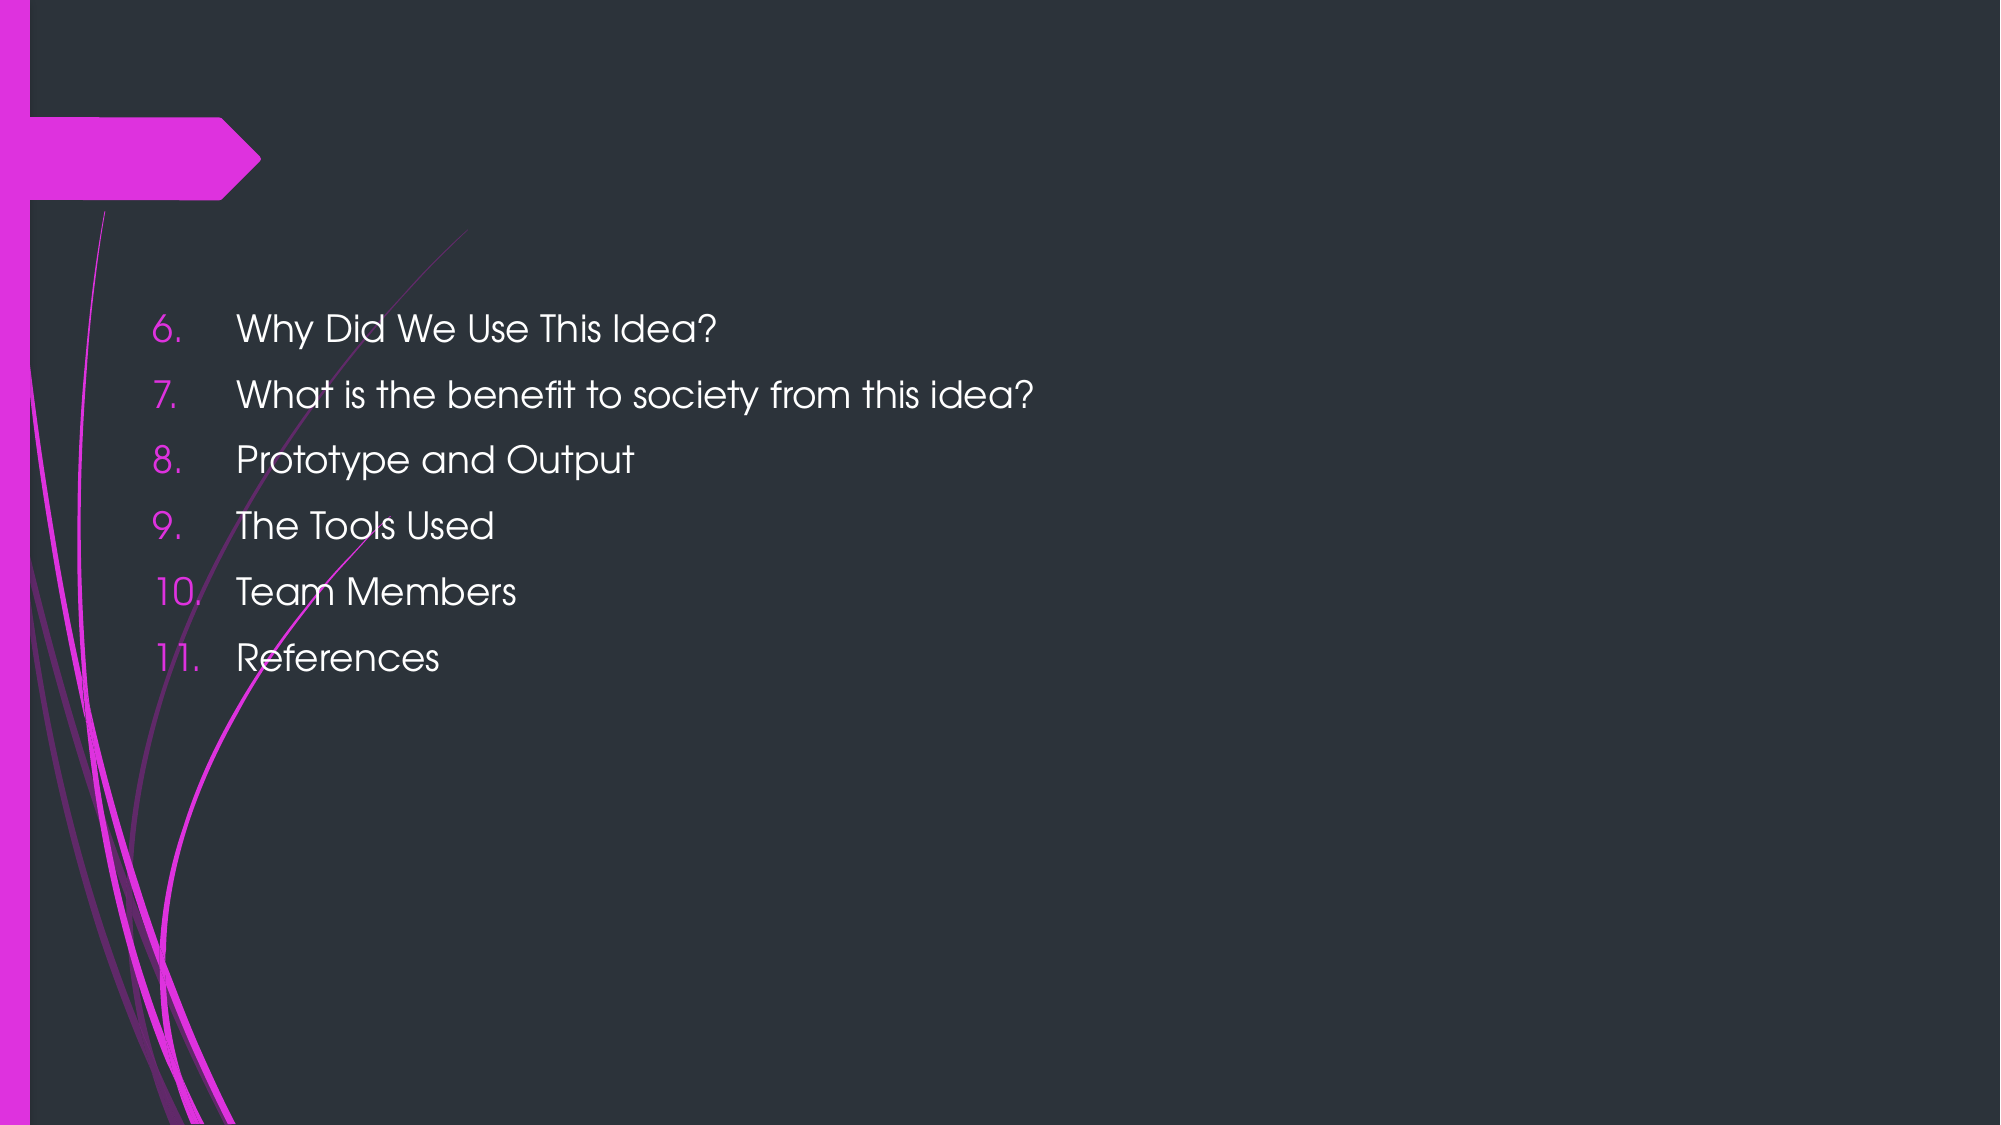

Why Did We Use This Idea?
What is the benefit to society from this idea?
Prototype and Output
The Tools Used
Team Members
References